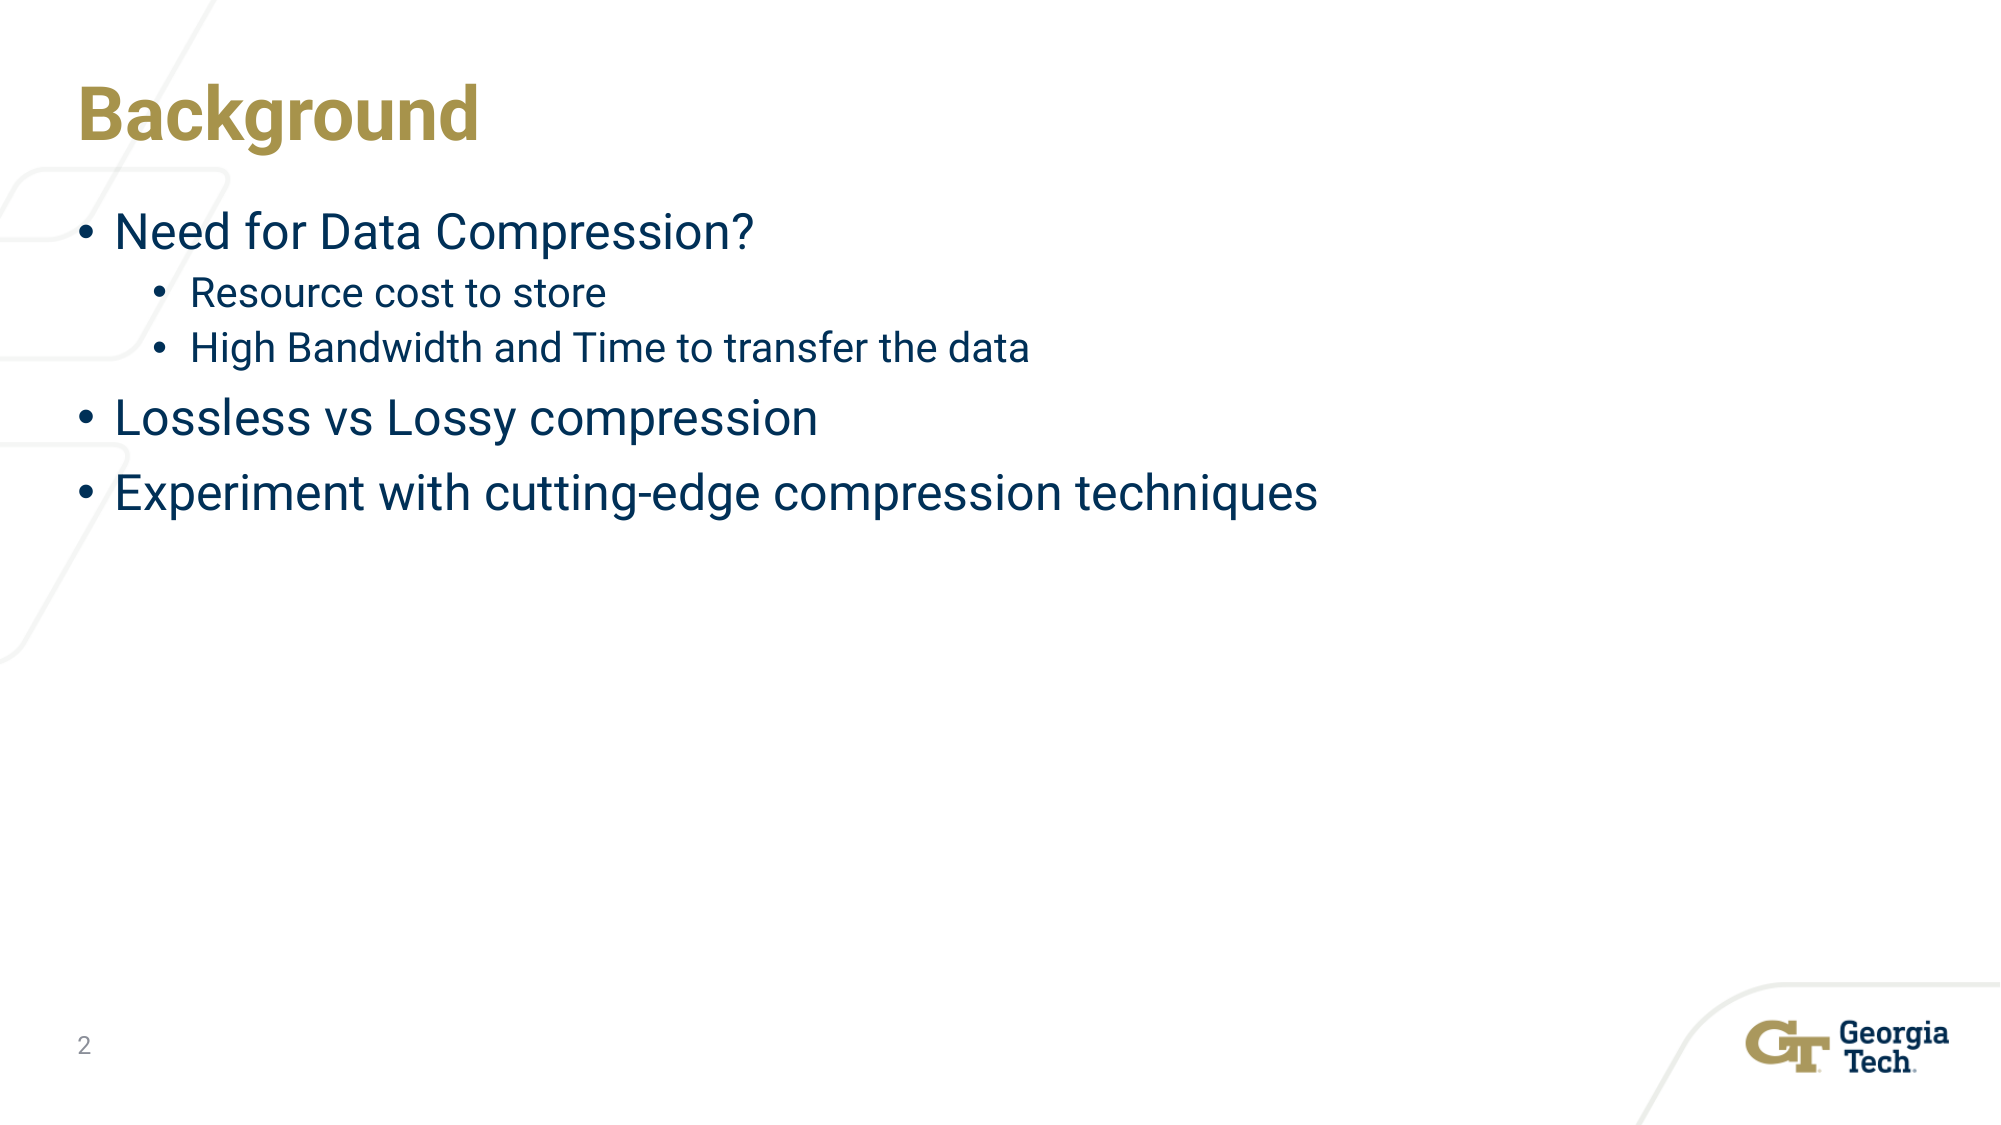

# Background
Need for Data Compression?
Resource cost to store
High Bandwidth and Time to transfer the data
Lossless vs Lossy compression
Experiment with cutting-edge compression techniques
2